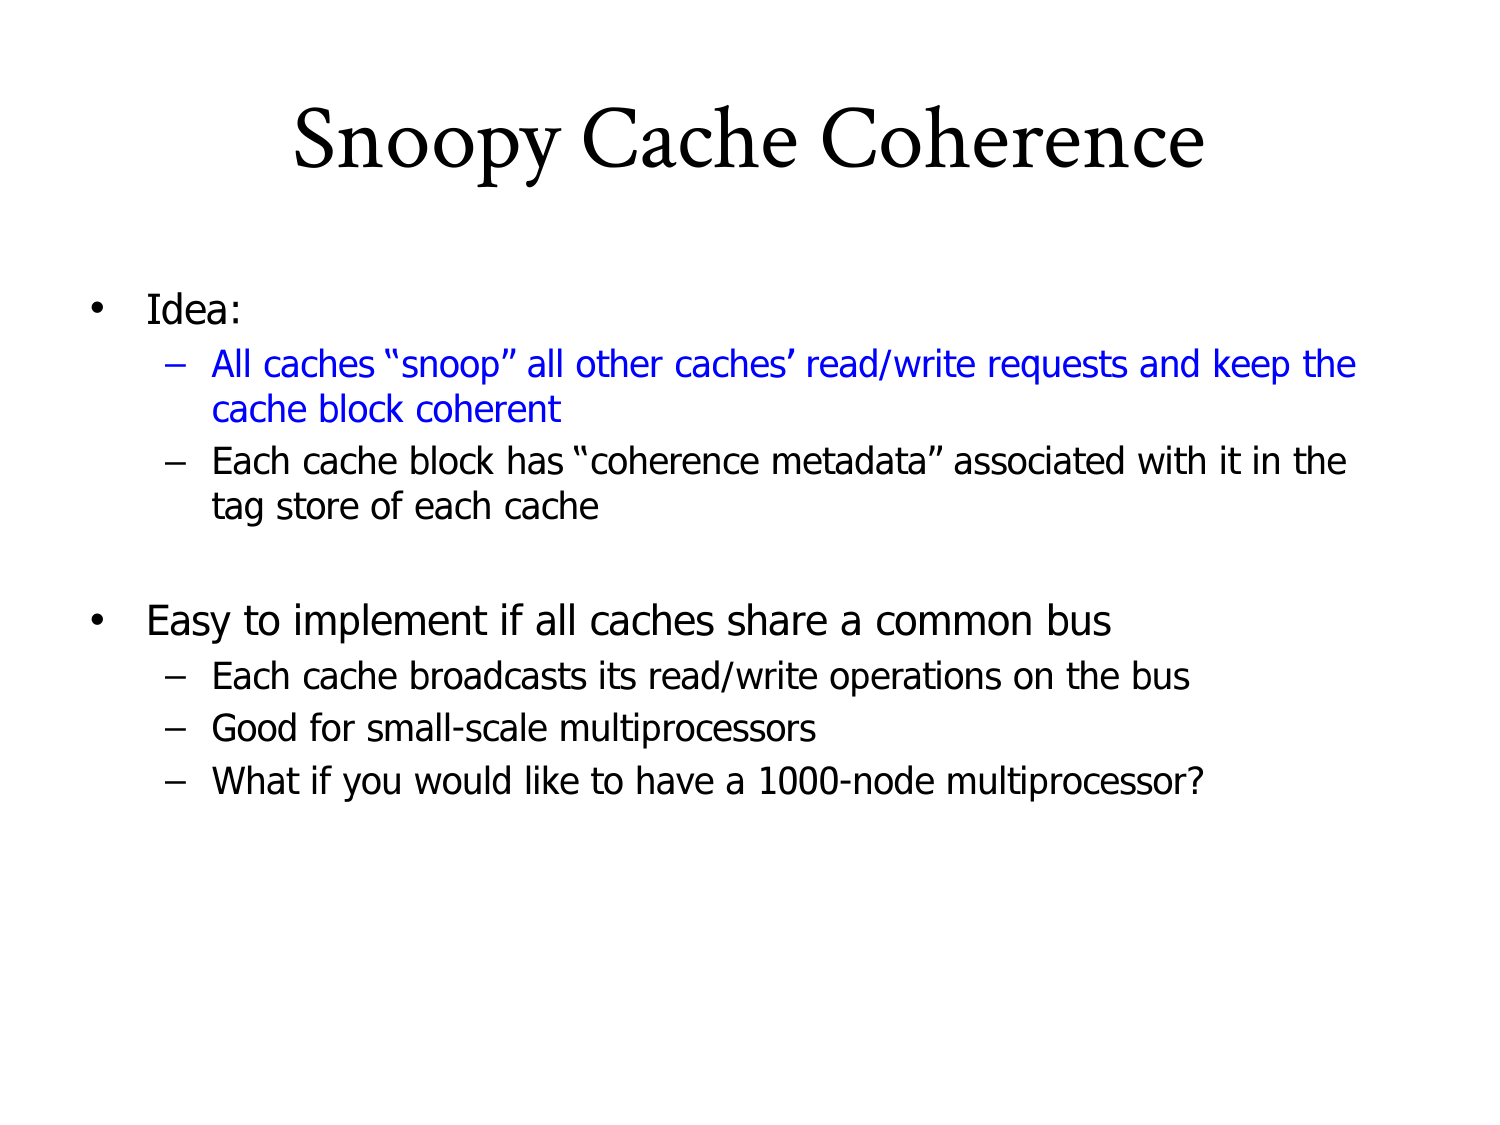

# Snoopy Cache Coherence
Idea:
All caches “snoop” all other caches’ read/write requests and keep the cache block coherent
Each cache block has “coherence metadata” associated with it in the tag store of each cache

Easy to implement if all caches share a common bus
Each cache broadcasts its read/write operations on the bus
Good for small-scale multiprocessors
What if you would like to have a 1000-node multiprocessor?